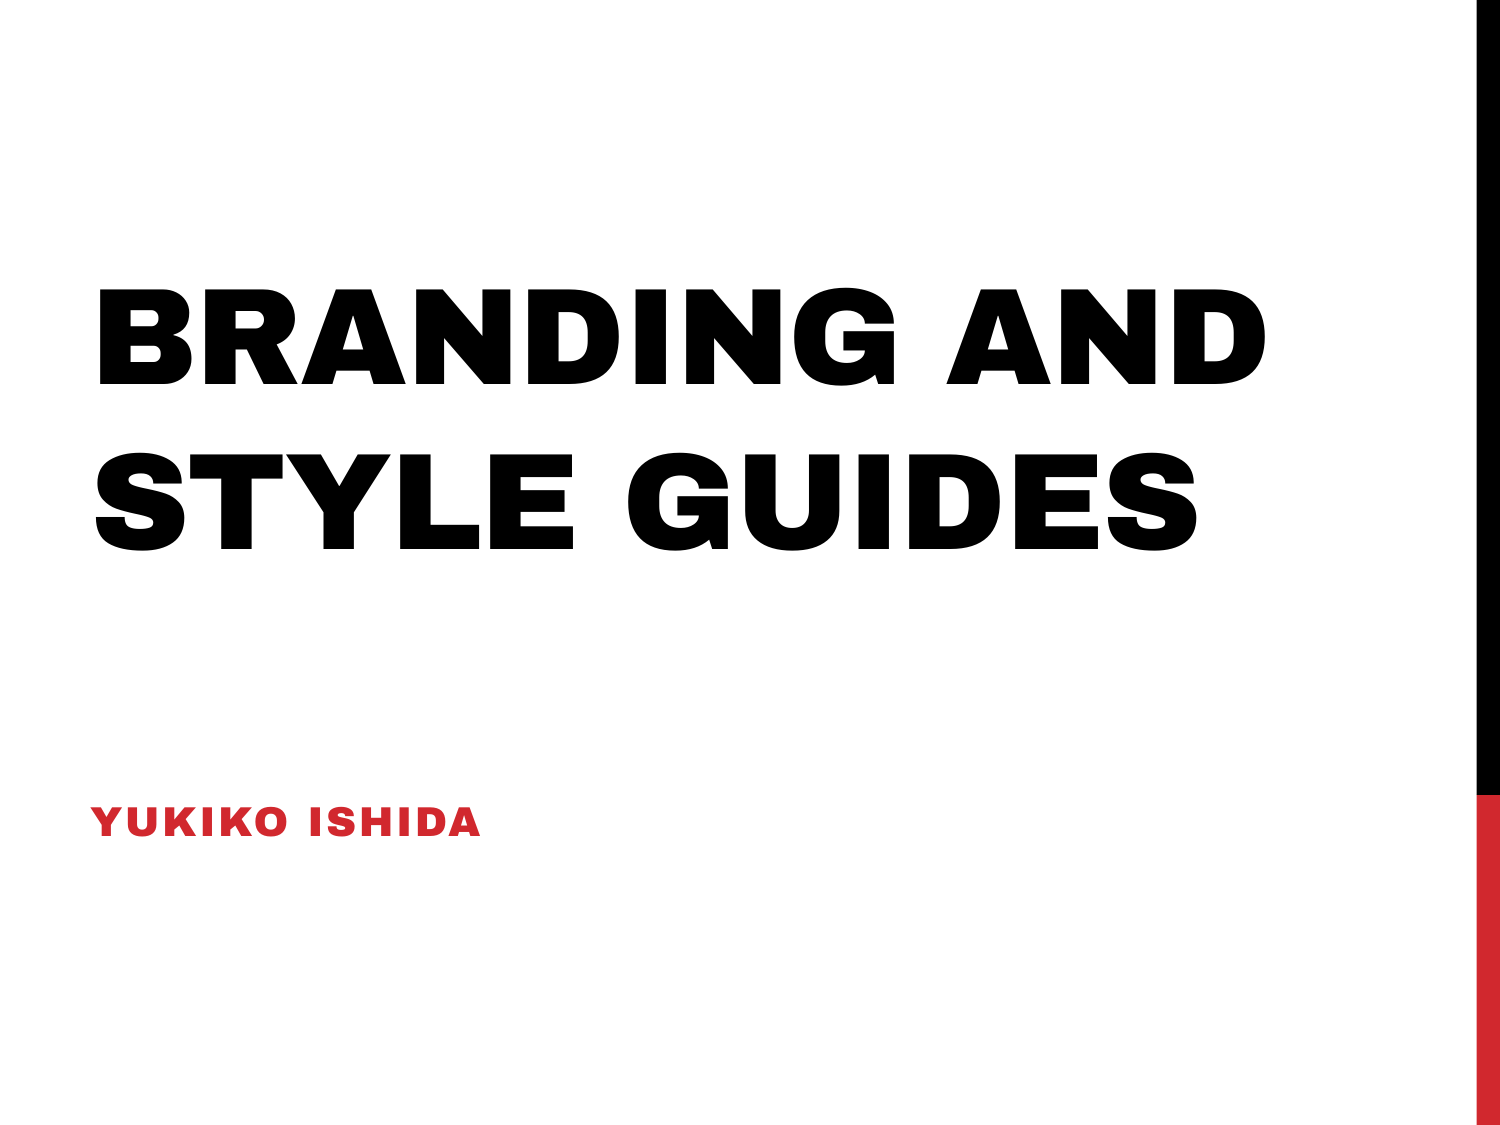

# Branding and style guides
Yukiko Ishida